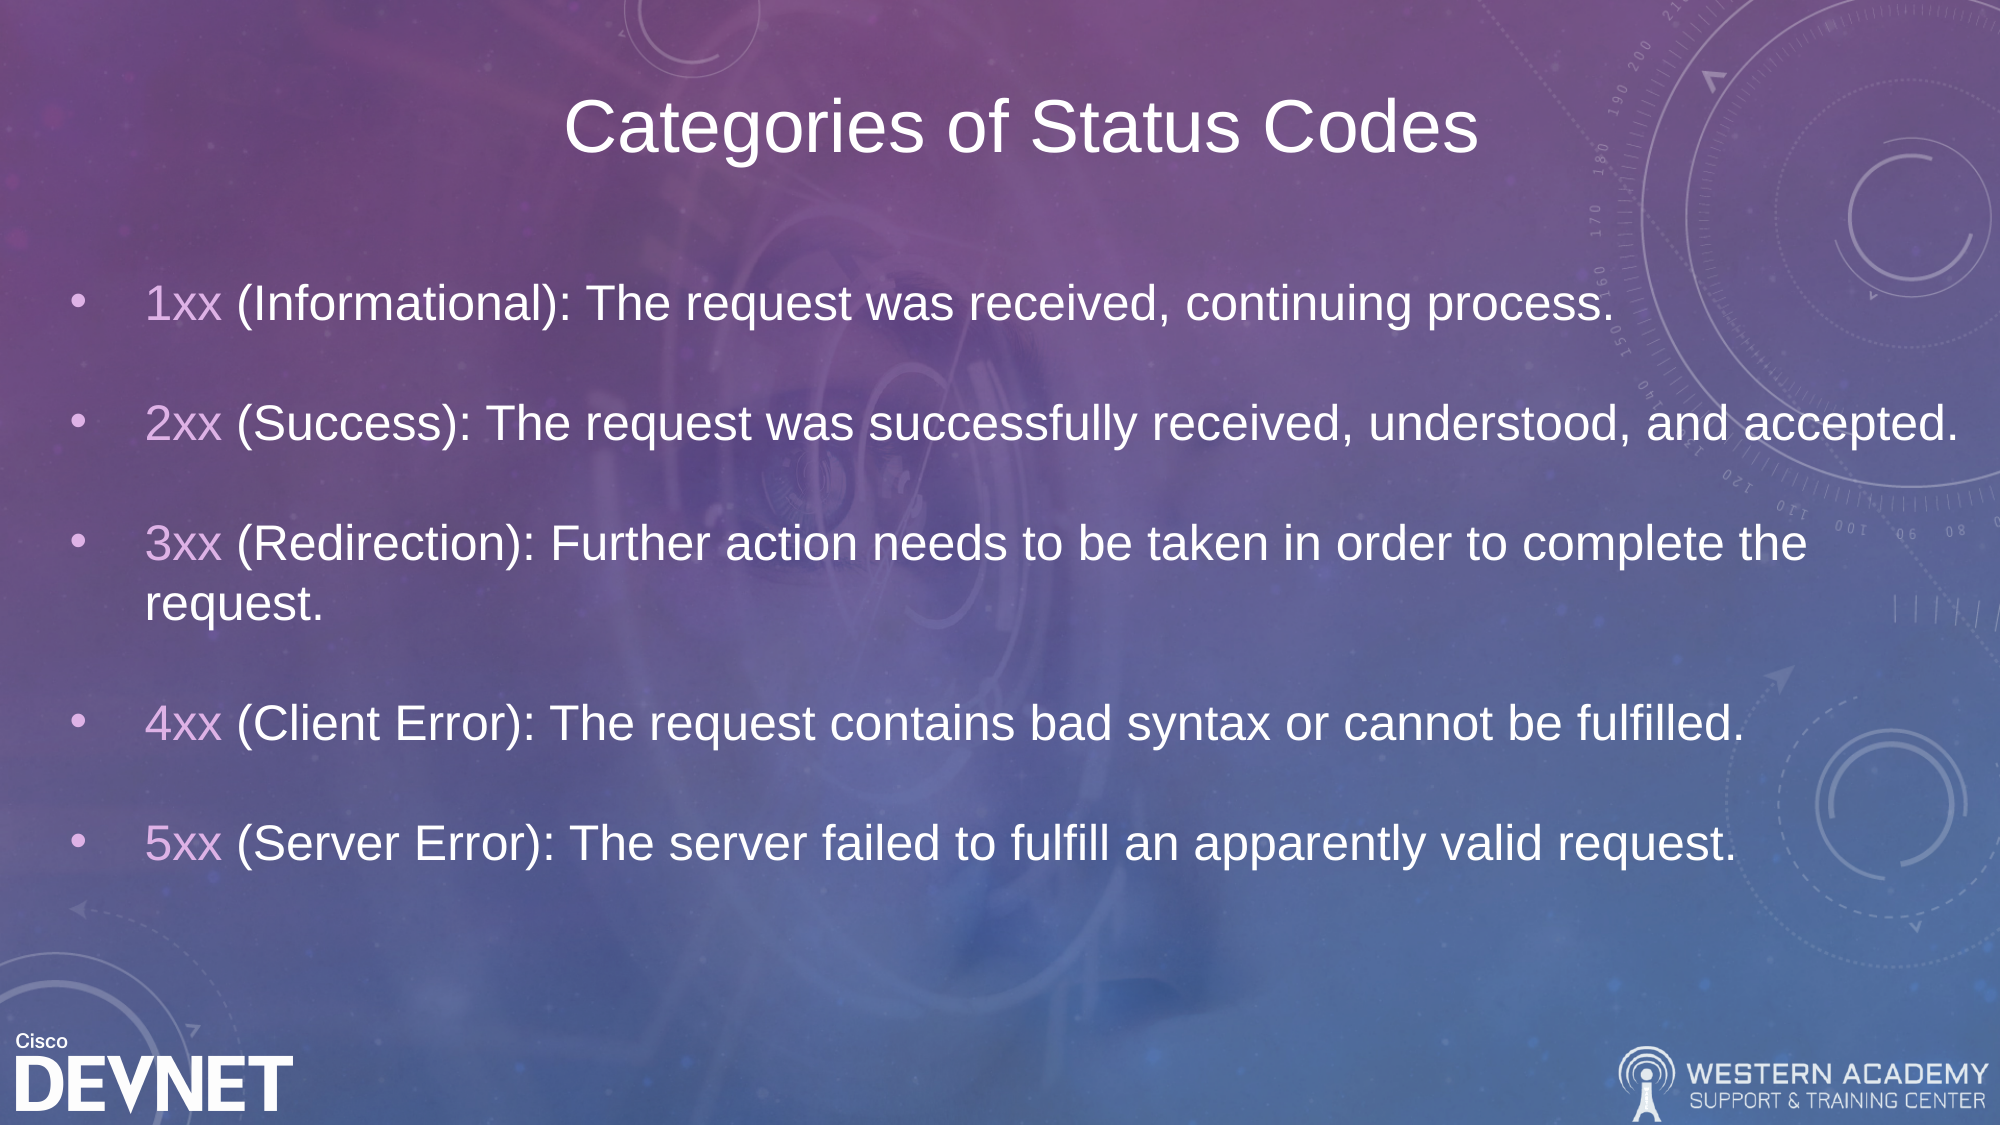

# Categories of Status Codes
1xx (Informational): The request was received, continuing process.

2xx (Success): The request was successfully received, understood, and accepted.

3xx (Redirection): Further action needs to be taken in order to complete the request.

4xx (Client Error): The request contains bad syntax or cannot be fulfilled.

5xx (Server Error): The server failed to fulfill an apparently valid request.